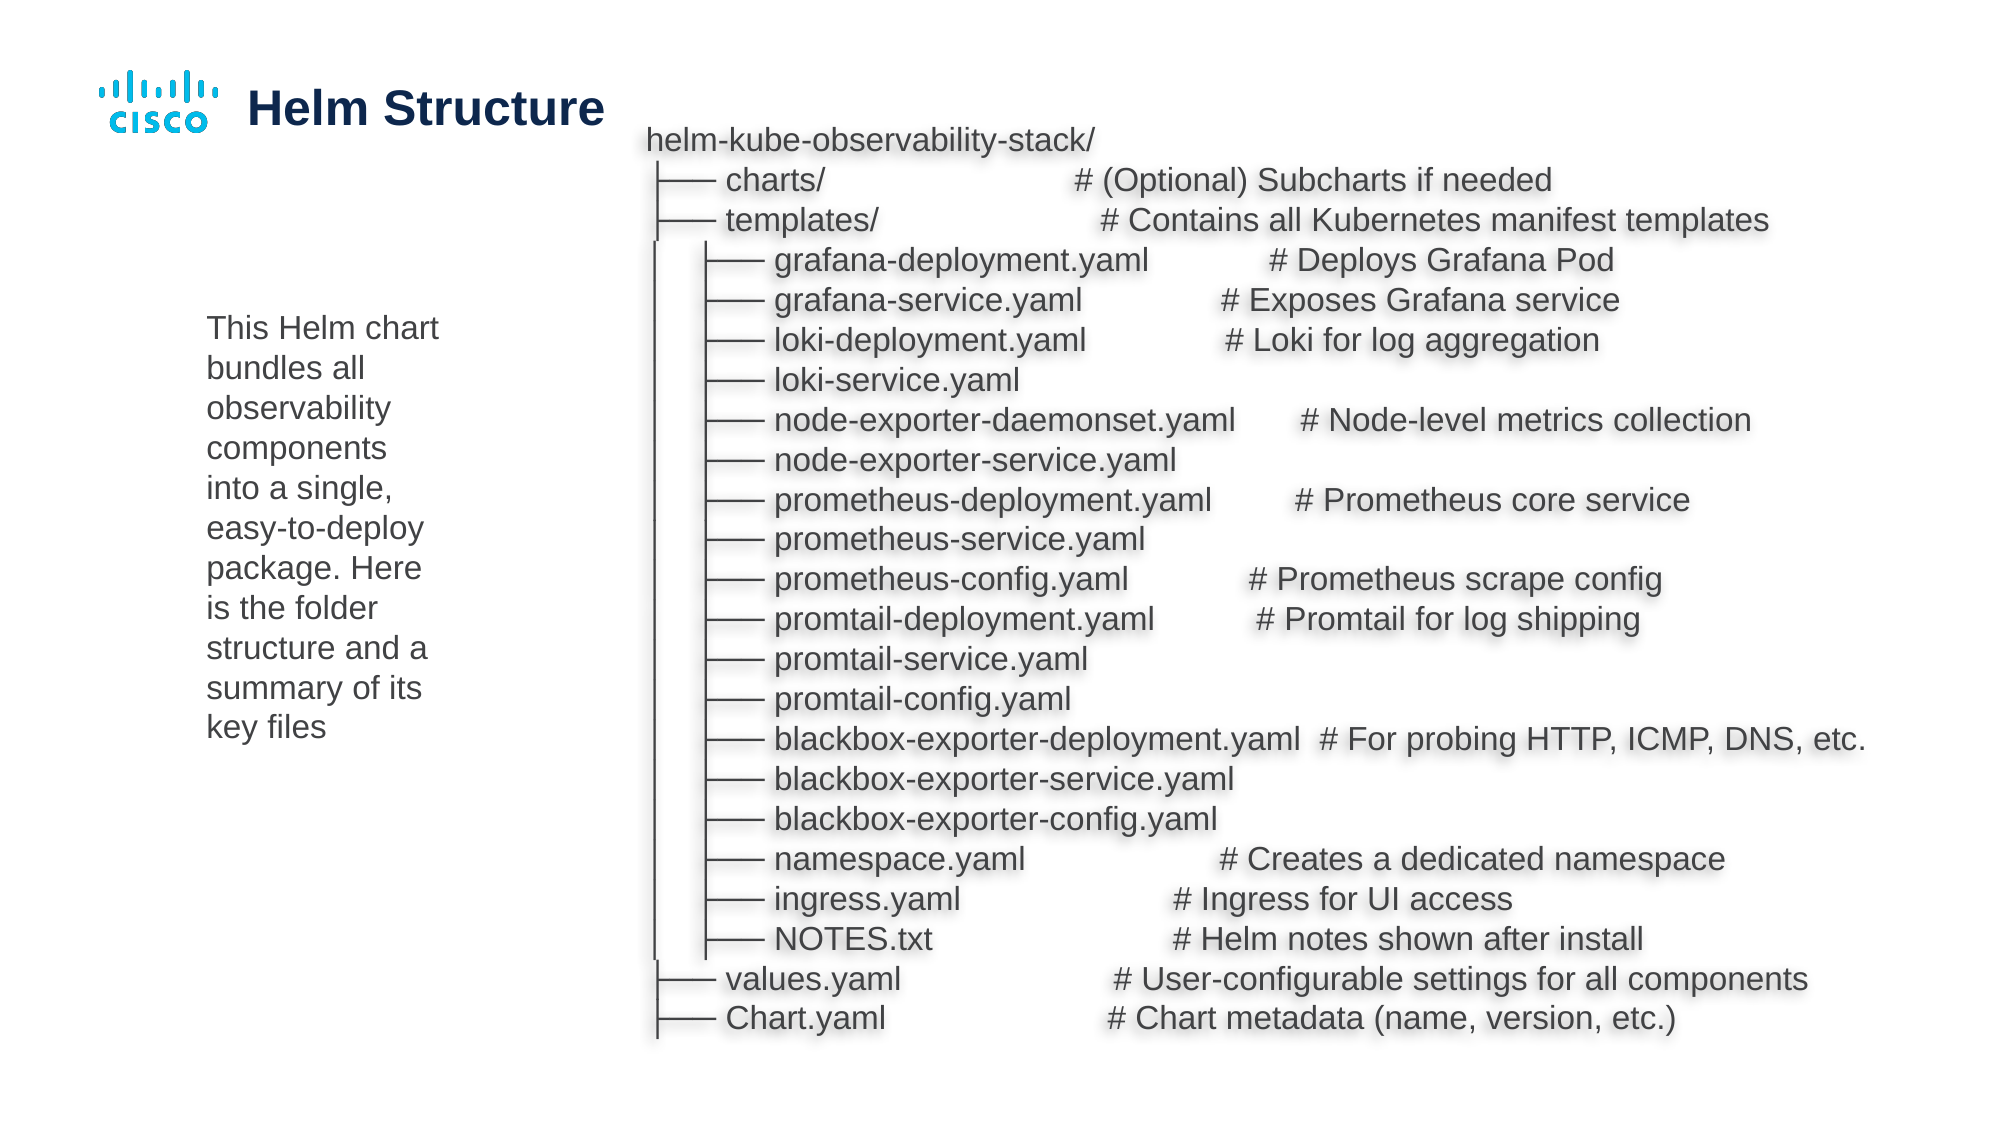

Helm Structure
helm-kube-observability-stack/
├── charts/                           # (Optional) Subcharts if needed
├── templates/                        # Contains all Kubernetes manifest templates
│   ├── grafana-deployment.yaml             # Deploys Grafana Pod
│   ├── grafana-service.yaml               # Exposes Grafana service
│   ├── loki-deployment.yaml               # Loki for log aggregation
│   ├── loki-service.yaml
│   ├── node-exporter-daemonset.yaml       # Node-level metrics collection
│   ├── node-exporter-service.yaml
│   ├── prometheus-deployment.yaml         # Prometheus core service
│   ├── prometheus-service.yaml
│   ├── prometheus-config.yaml             # Prometheus scrape config
│   ├── promtail-deployment.yaml           # Promtail for log shipping
│   ├── promtail-service.yaml
│   ├── promtail-config.yaml
│   ├── blackbox-exporter-deployment.yaml  # For probing HTTP, ICMP, DNS, etc.
│   ├── blackbox-exporter-service.yaml
│   ├── blackbox-exporter-config.yaml
│   ├── namespace.yaml                     # Creates a dedicated namespace
│   ├── ingress.yaml                       # Ingress for UI access
│   ├── NOTES.txt                          # Helm notes shown after install
├── values.yaml                       # User-configurable settings for all components
├── Chart.yaml                        # Chart metadata (name, version, etc.)
This Helm chart bundles all observability components into a single, easy-to-deploy package. Here is the folder structure and a summary of its key files